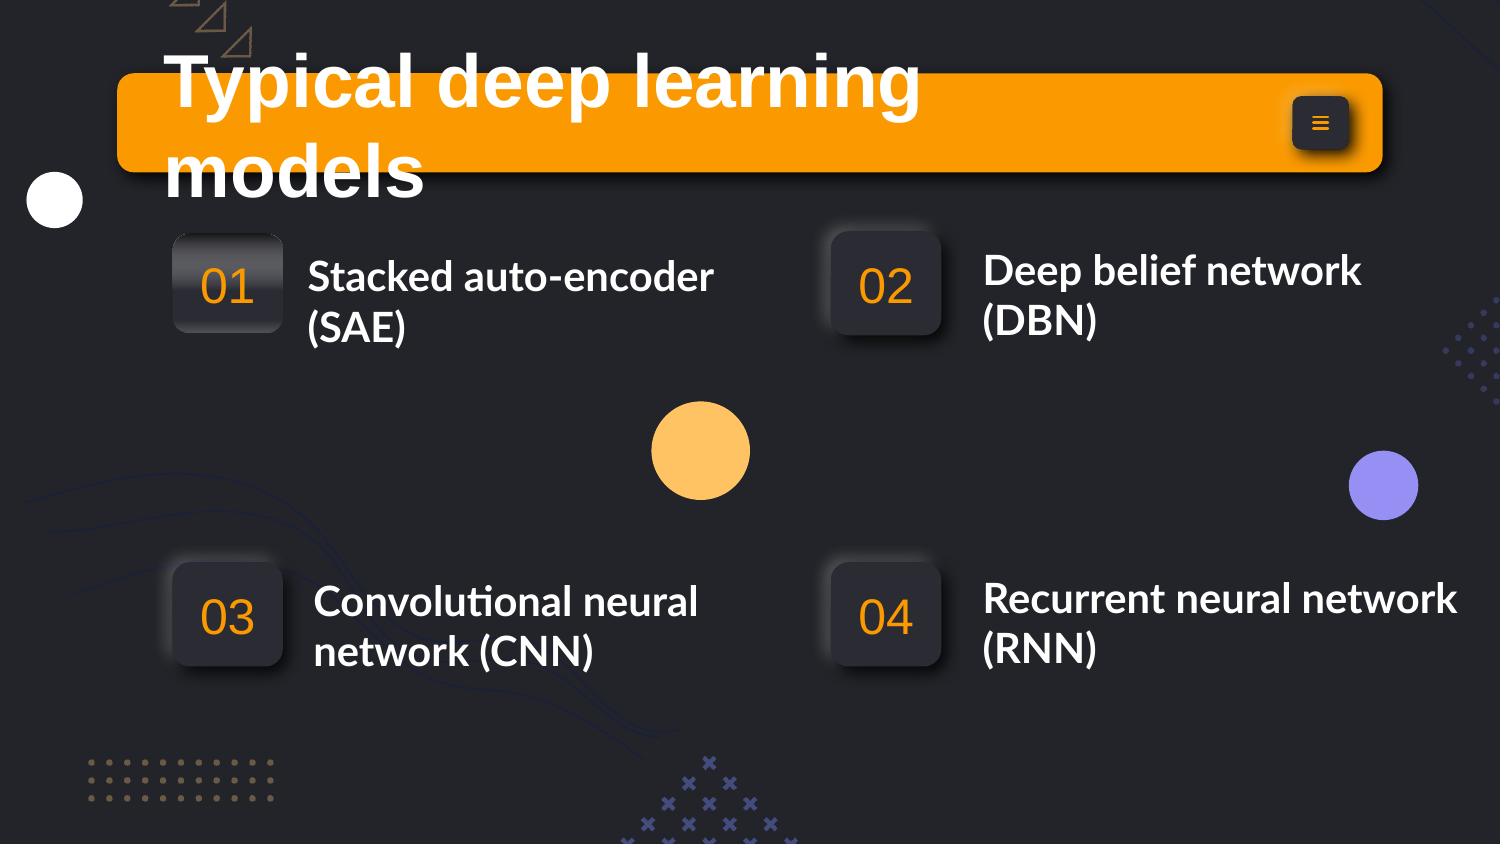

Typical deep learning models

Stacked auto-encoder
(SAE)
Deep belief network (DBN)

01
02

Recurrent neural network (RNN)

Convolutional neural network (CNN)

03
04